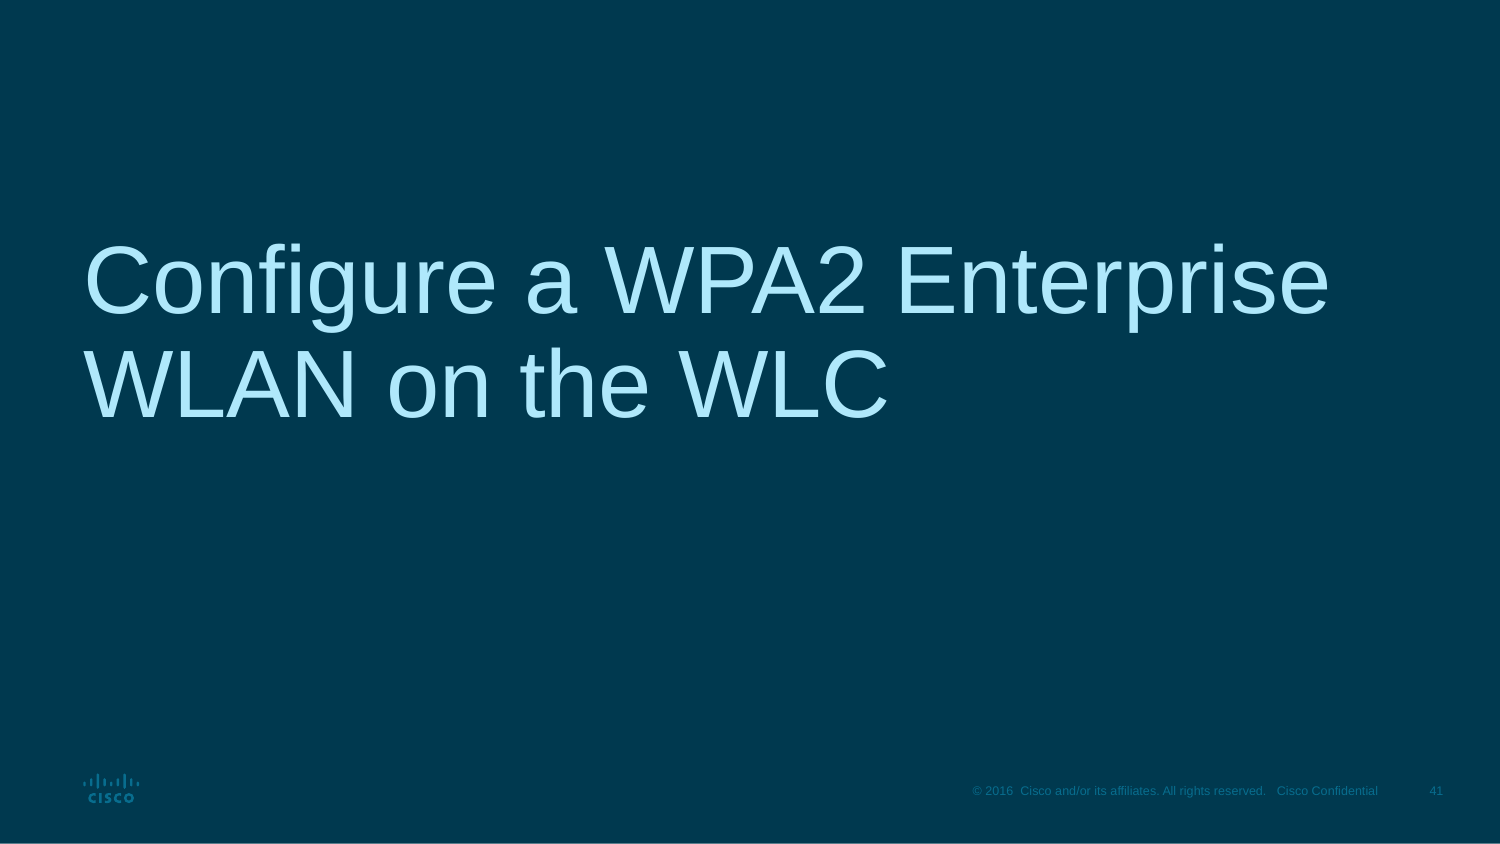

# Configure a WPA2 Enterprise WLAN on the WLC